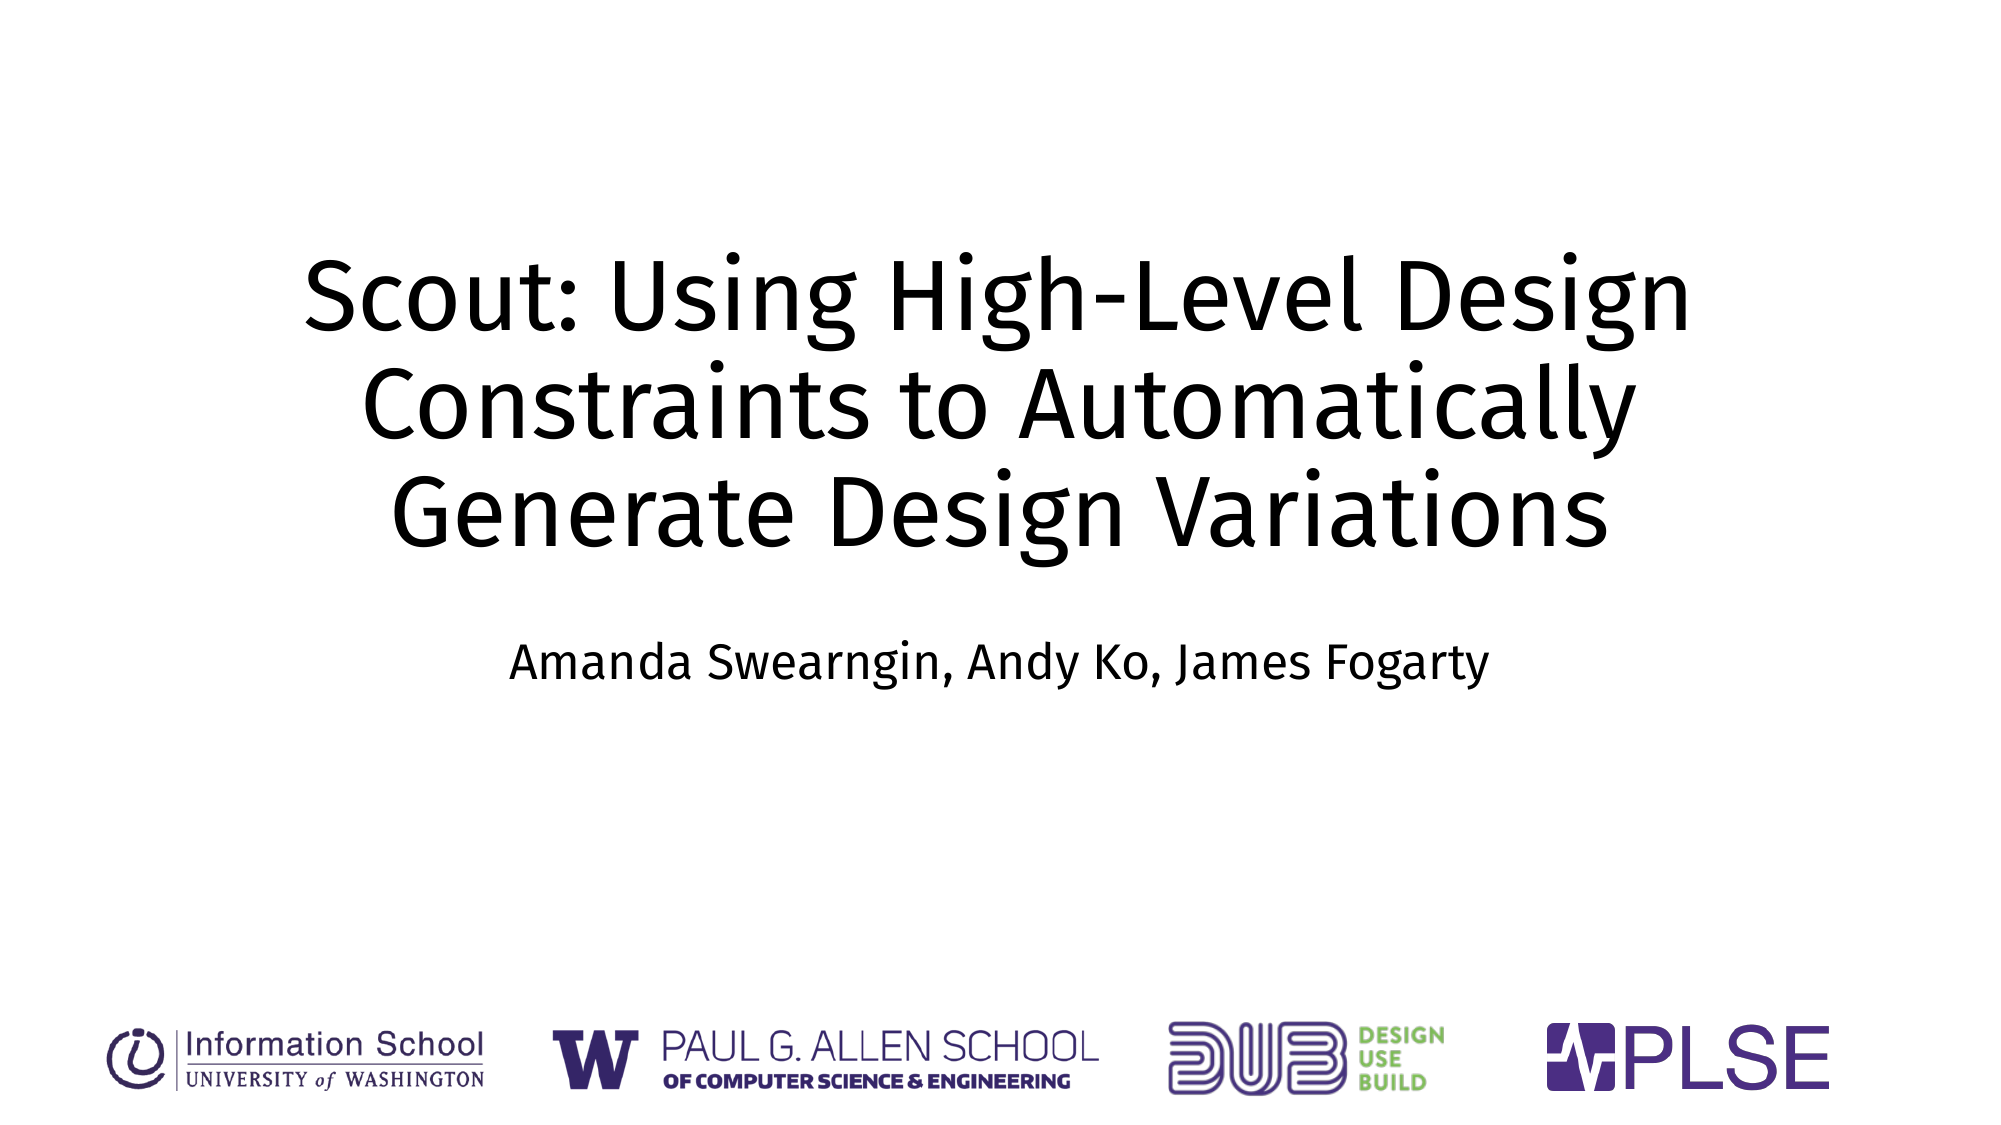

# Scout: Using High-Level Design Constraints to Automatically Generate Design Variations
Amanda Swearngin, Andy Ko, James Fogarty